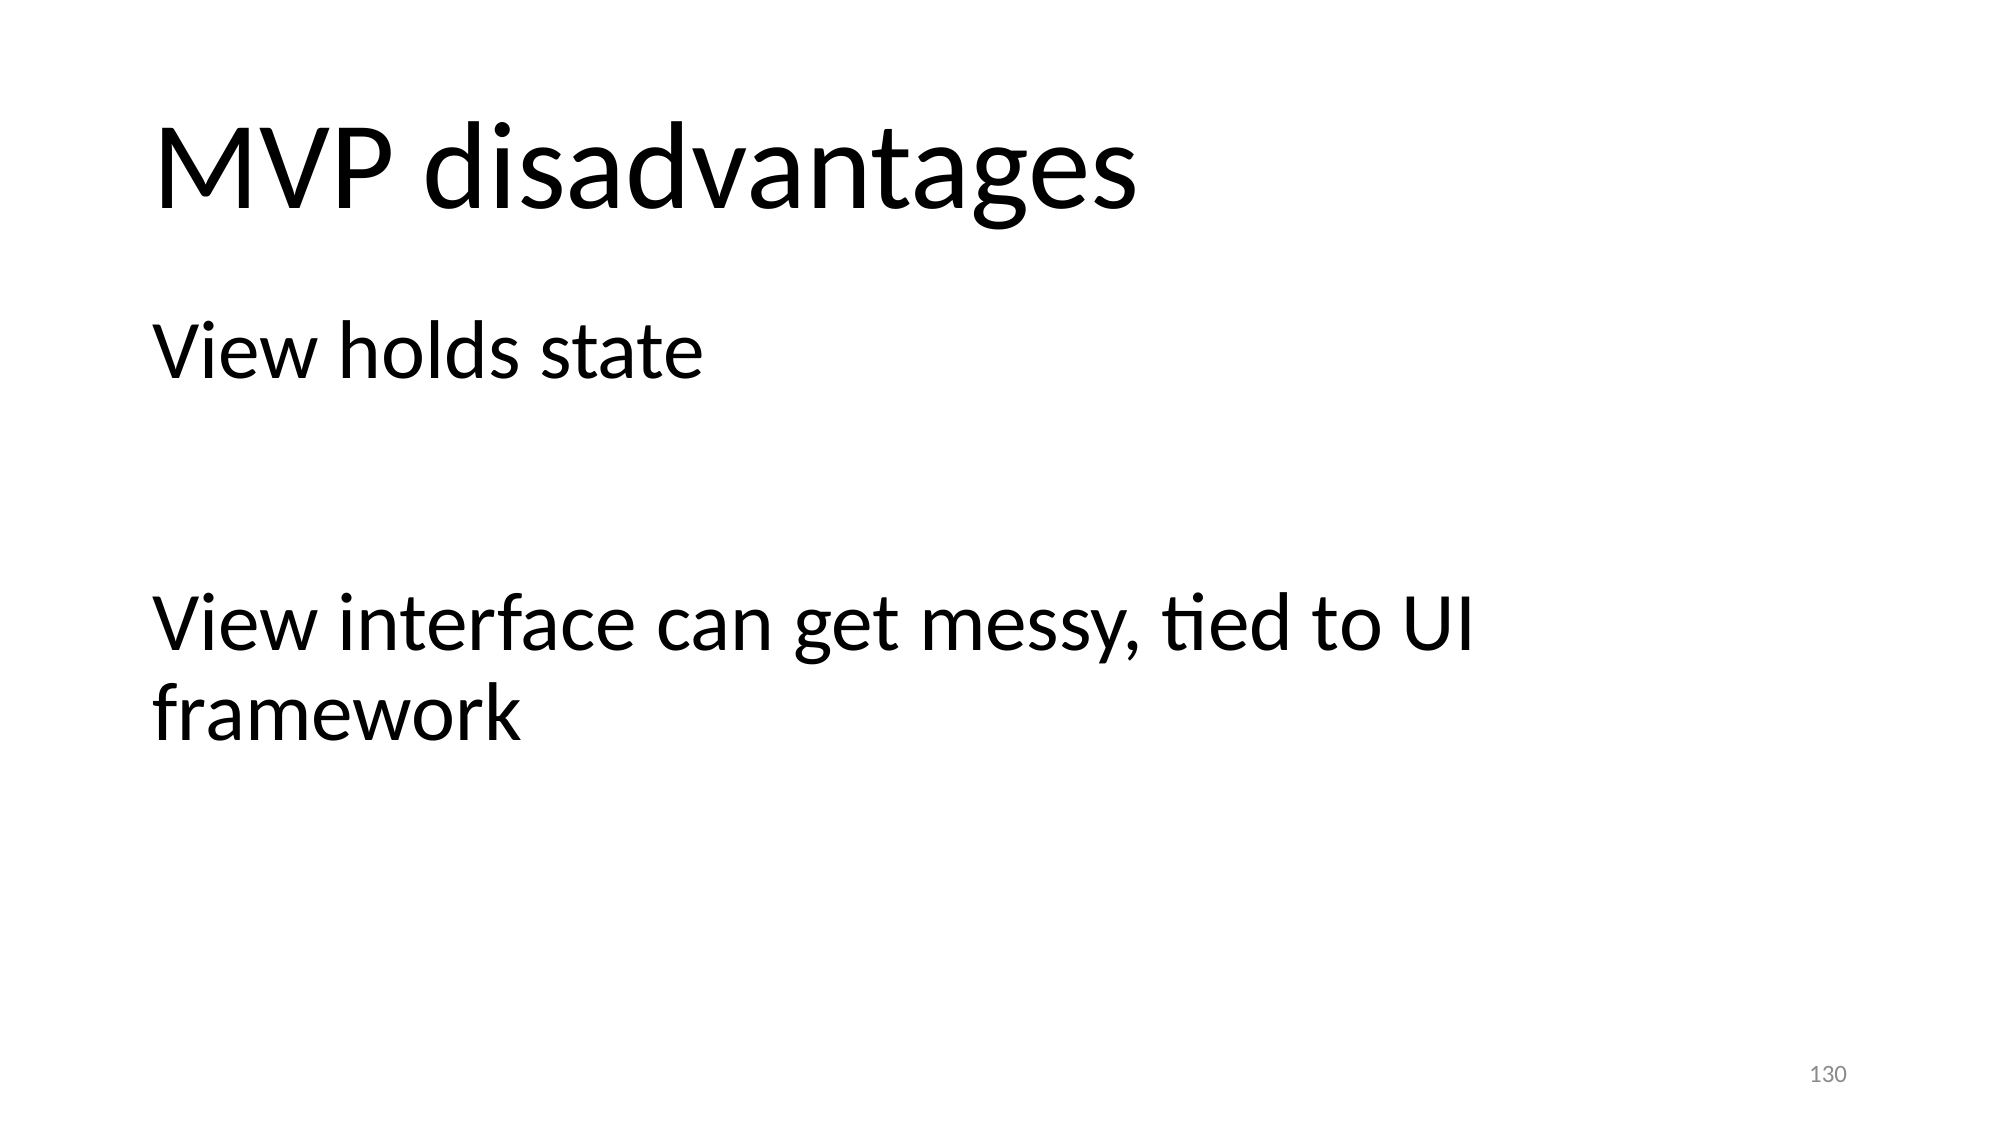

# MVP disadvantages
View holds state

View interface can get messy, tied to UI framework
130